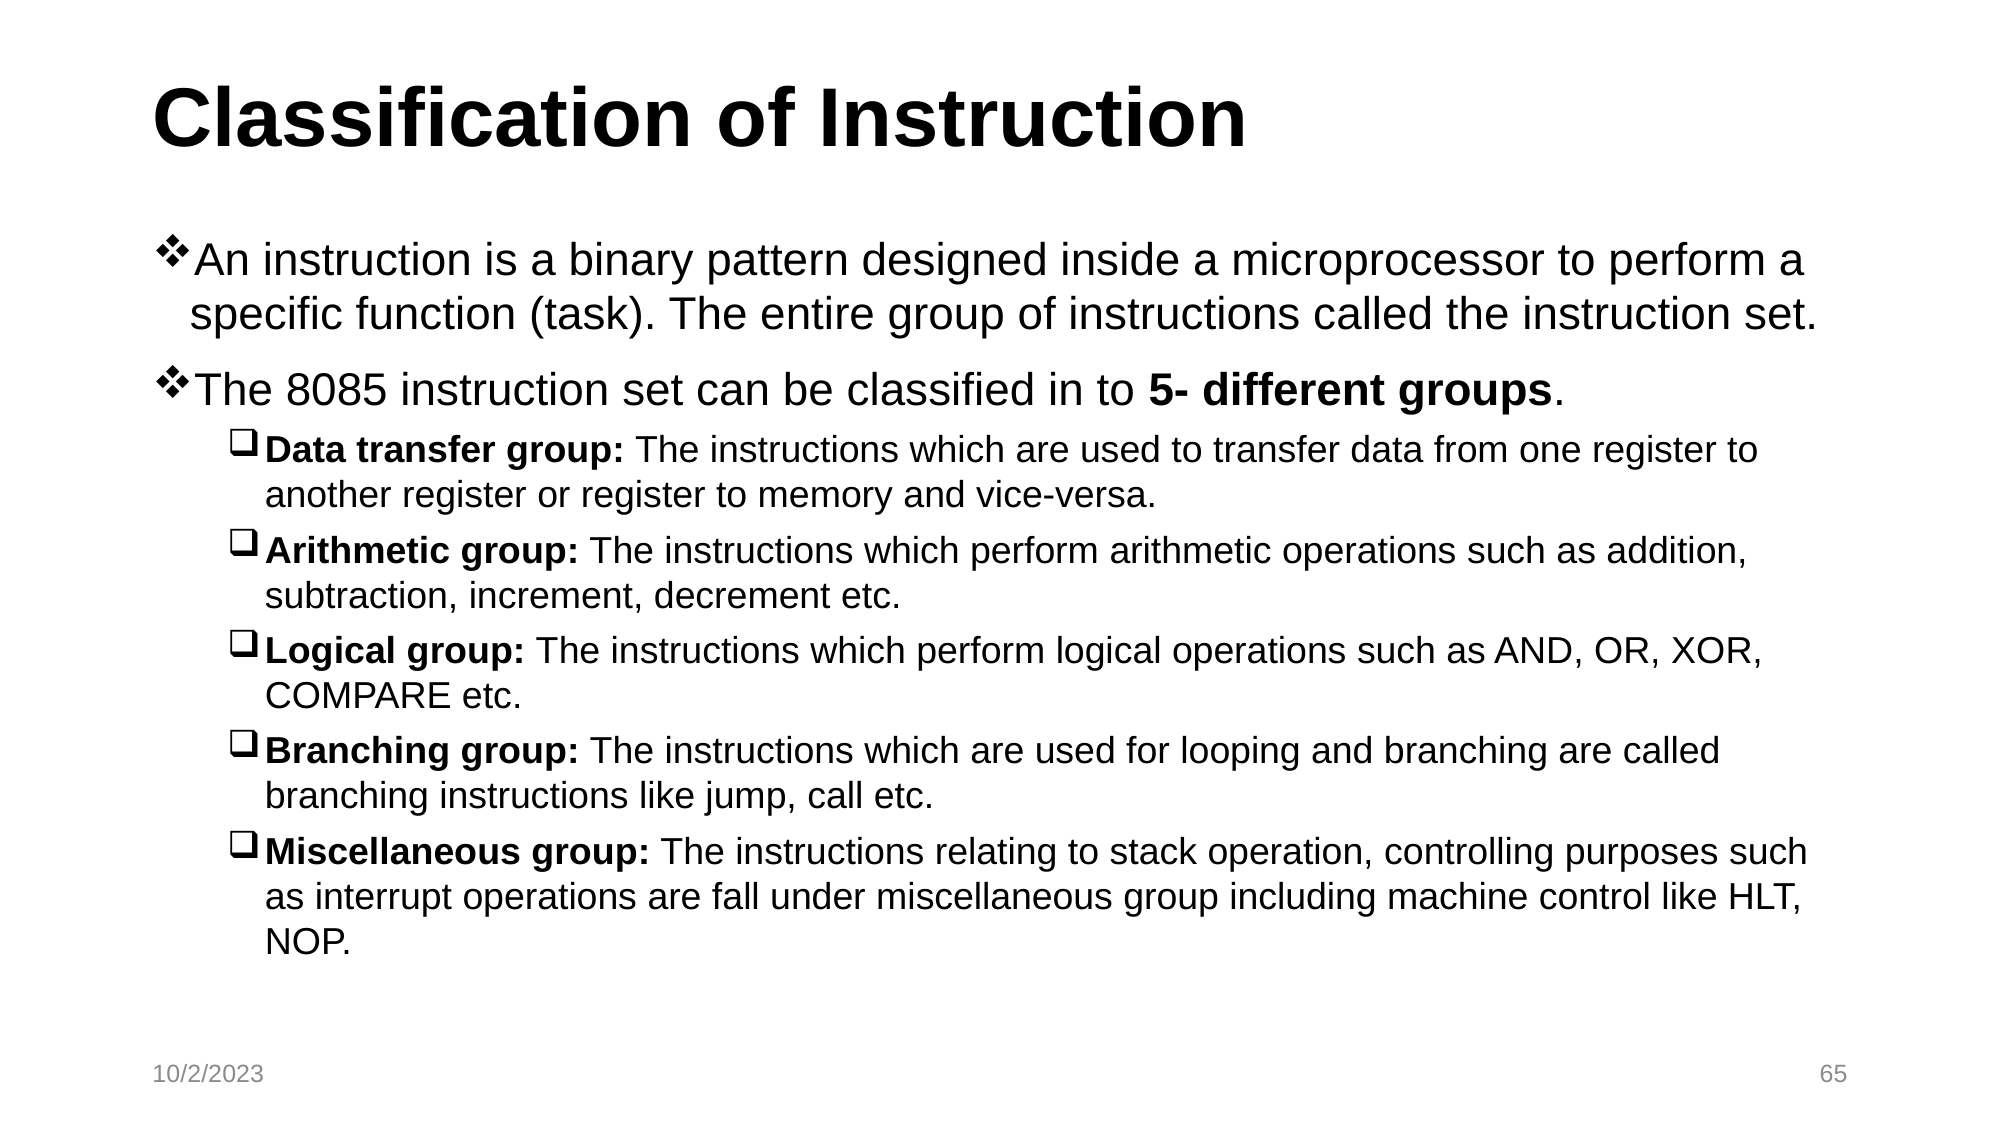

# Classification of Instruction
An instruction is a binary pattern designed inside a microprocessor to perform a specific function (task). The entire group of instructions called the instruction set.
The 8085 instruction set can be classified in to 5- different groups.
Data transfer group: The instructions which are used to transfer data from one register to another register or register to memory and vice-versa.
Arithmetic group: The instructions which perform arithmetic operations such as addition, subtraction, increment, decrement etc.
Logical group: The instructions which perform logical operations such as AND, OR, XOR, COMPARE etc.
Branching group: The instructions which are used for looping and branching are called branching instructions like jump, call etc.
Miscellaneous group: The instructions relating to stack operation, controlling purposes such as interrupt operations are fall under miscellaneous group including machine control like HLT, NOP.
10/2/2023
65